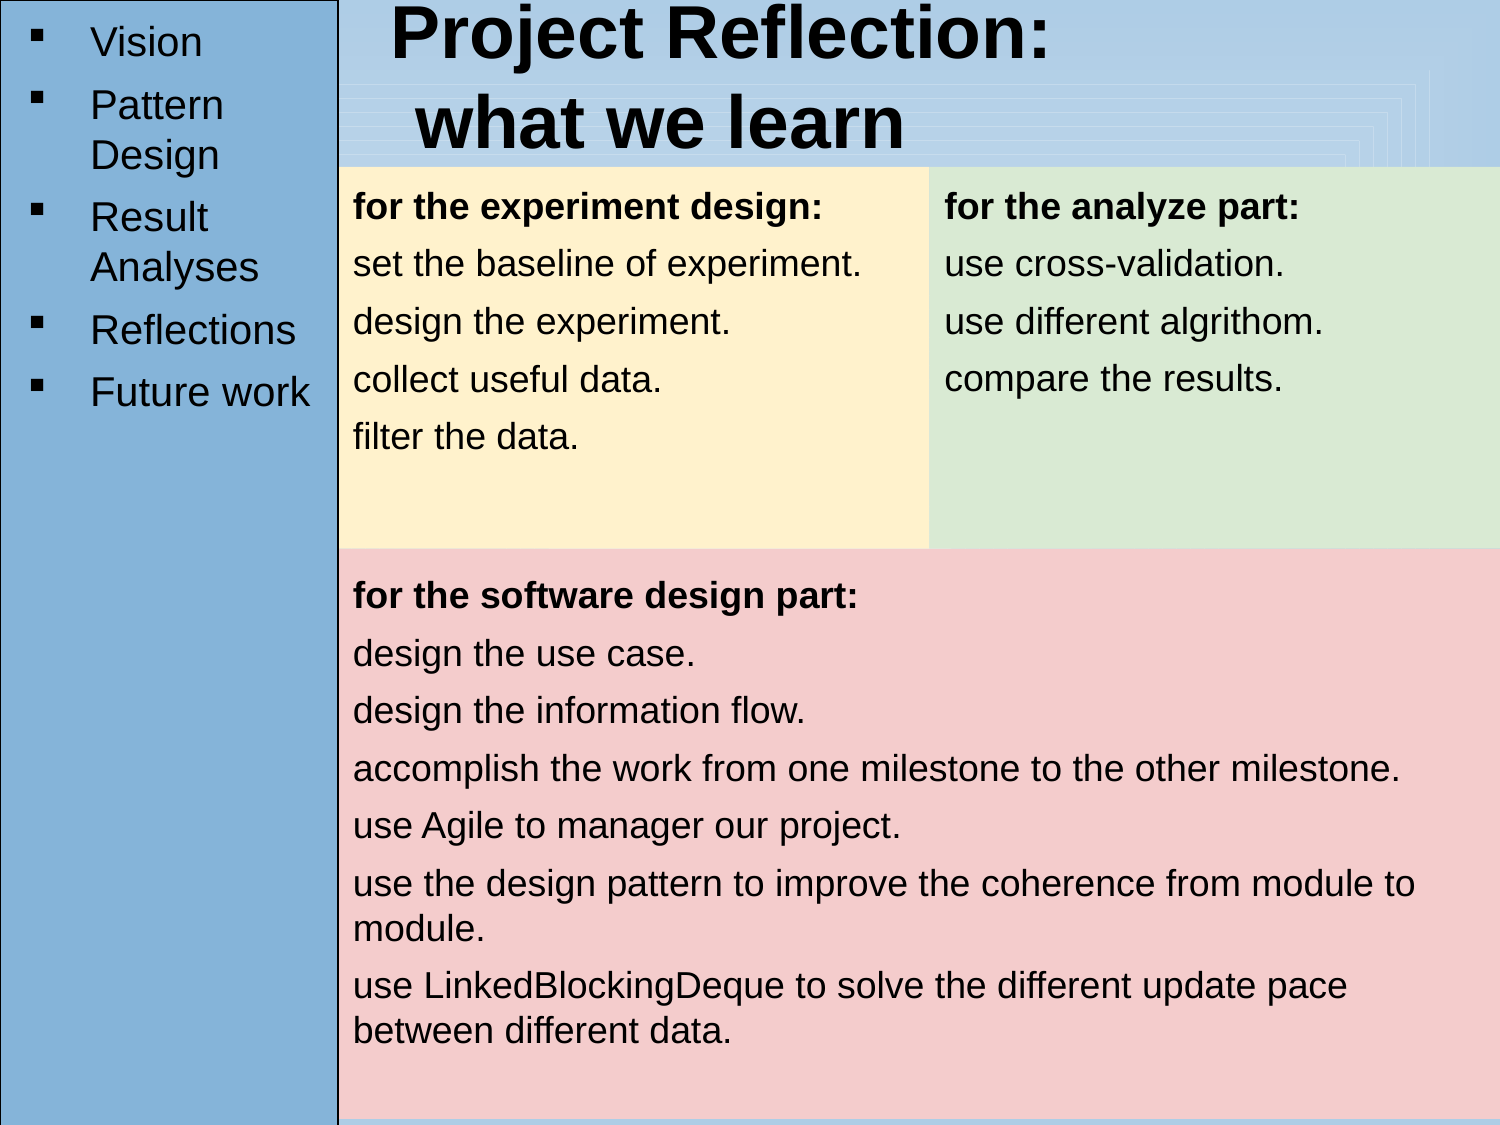

Vision
Pattern Design
Result Analyses
Reflections
Future work
# Project Reflection: what we learn
for the experiment design:
set the baseline of experiment.
design the experiment.
collect useful data.
filter the data.

for the analyze part:
use cross-validation.
use different algrithom.
compare the results.
for the software design part:
design the use case.
design the information flow.
accomplish the work from one milestone to the other milestone.
use Agile to manager our project.
use the design pattern to improve the coherence from module to module.
use LinkedBlockingDeque to solve the different update pace between different data.